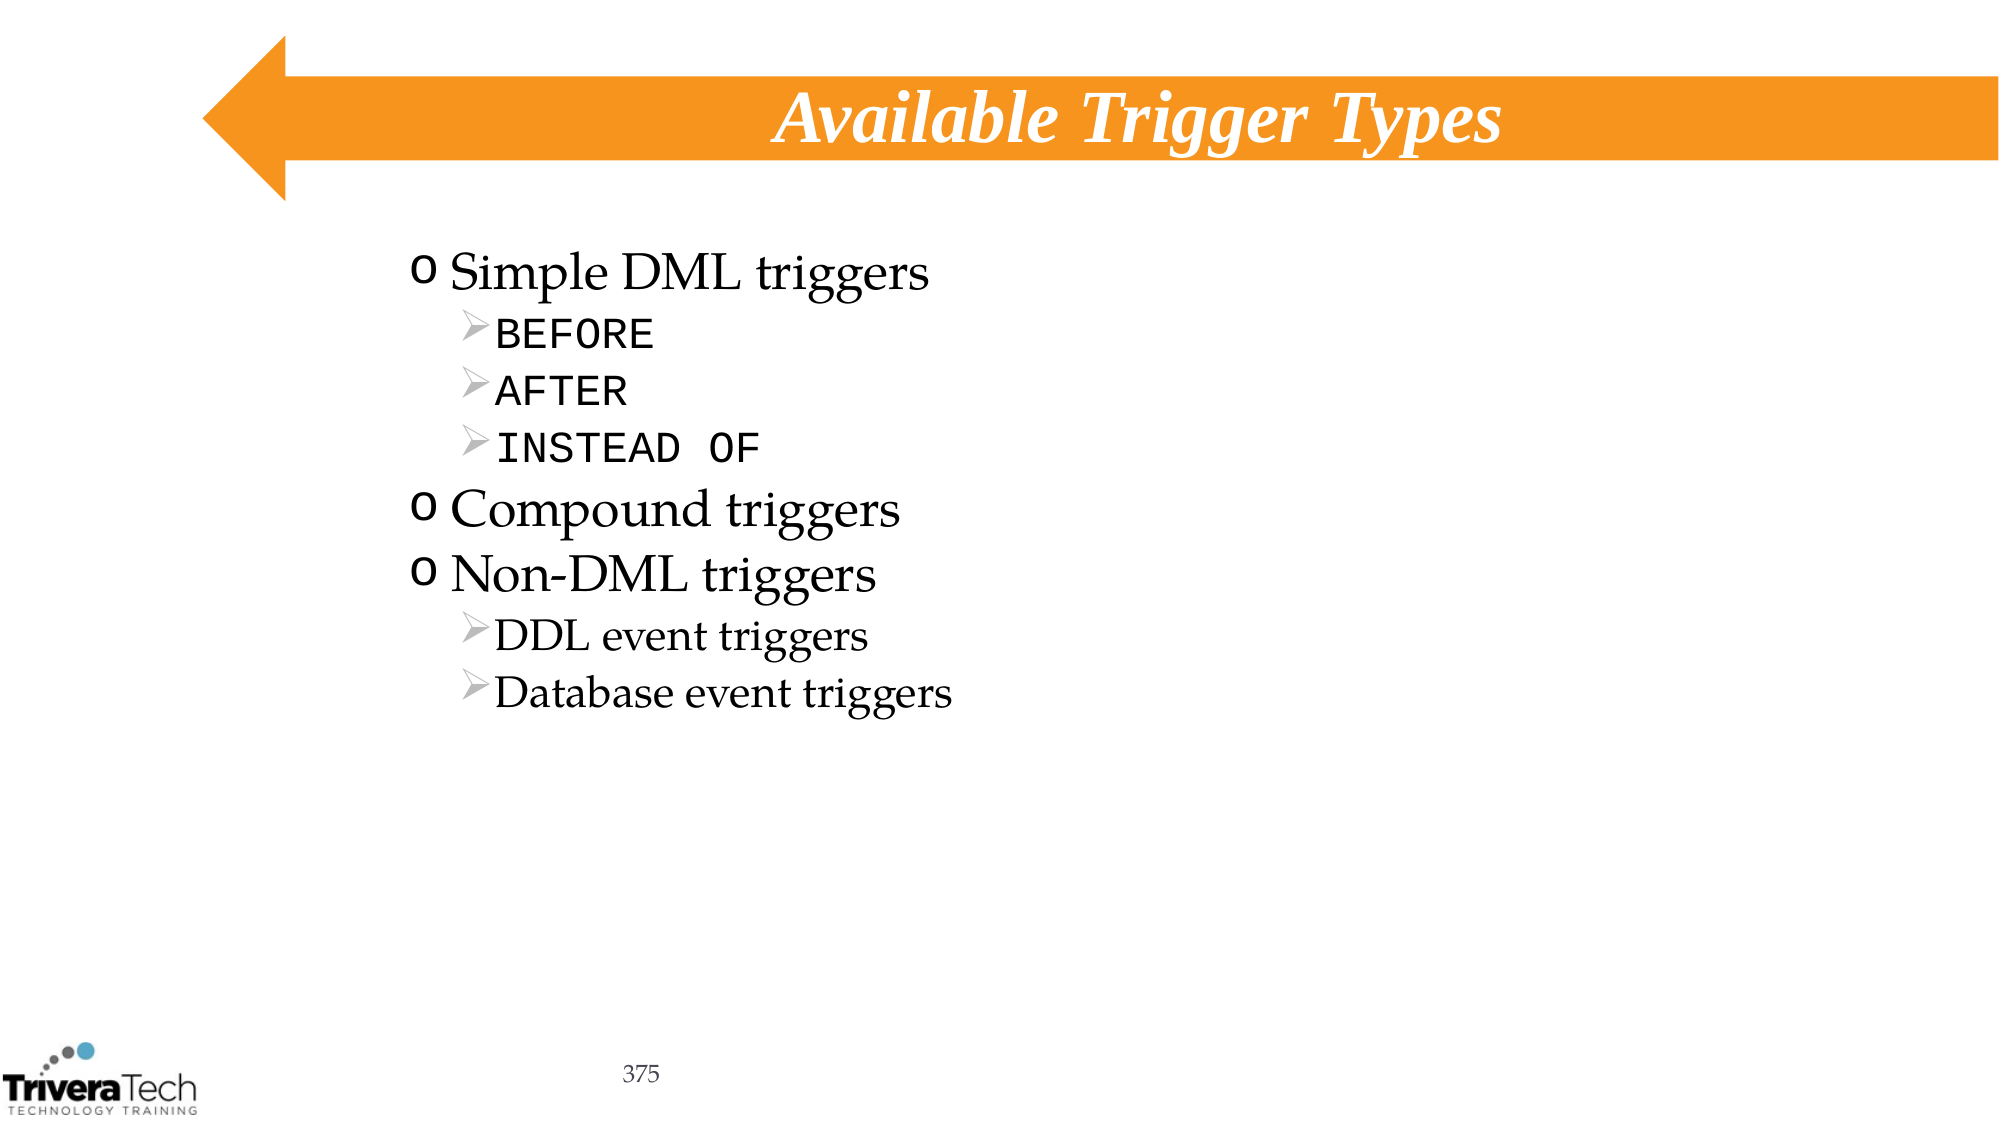

# Available Trigger Types
Simple DML triggers
BEFORE
AFTER
INSTEAD OF
Compound triggers
Non-DML triggers
DDL event triggers
Database event triggers
375